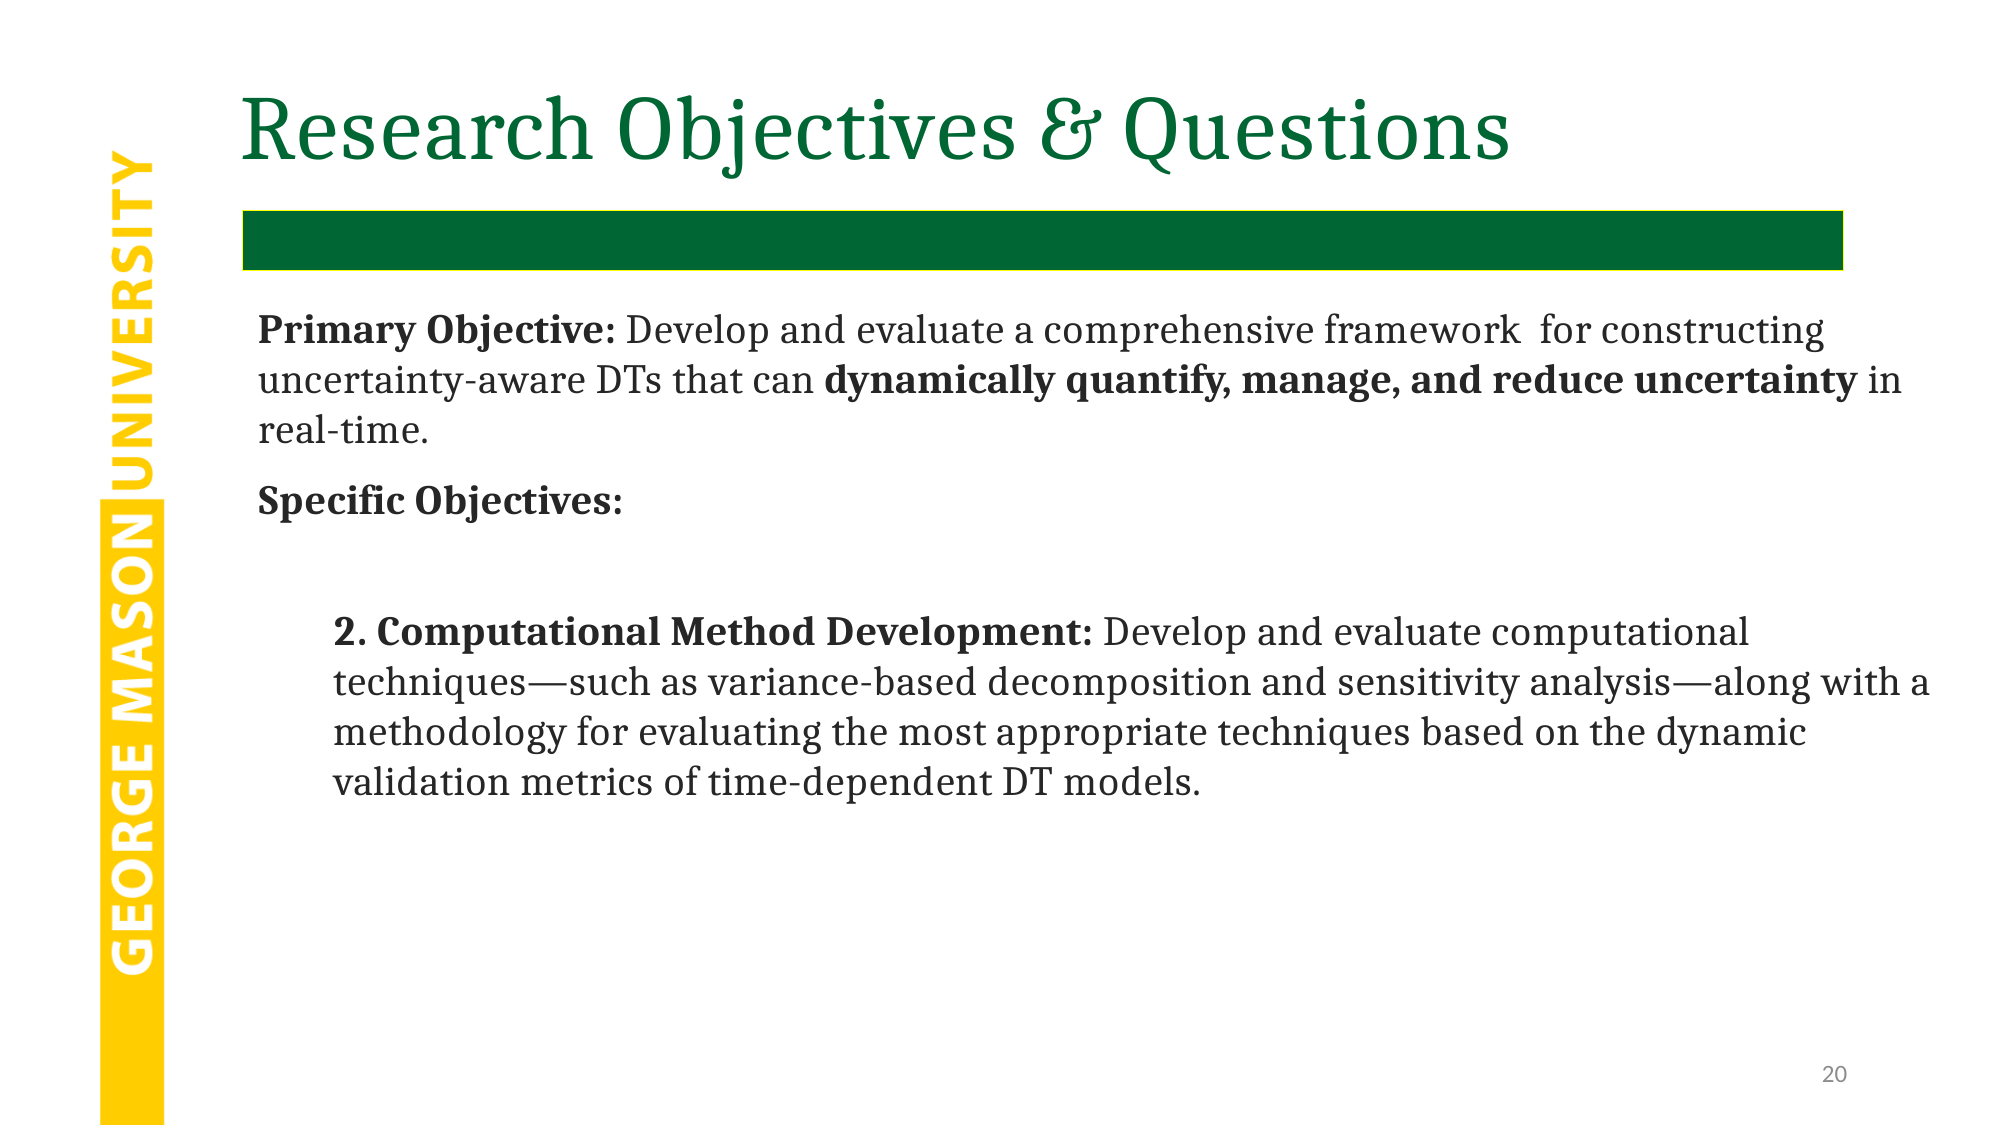

# Research Objectives & Questions
Primary Objective: Develop and evaluate a comprehensive framework  for constructing uncertainty-aware DTs that can dynamically quantify, manage, and reduce uncertainty in real-time.
Specific Objectives:

2. Computational Method Development: Develop and evaluate computational techniques—such as variance-based decomposition and sensitivity analysis—along with a methodology for evaluating the most appropriate techniques based on the dynamic validation metrics of time-dependent DT models.
20